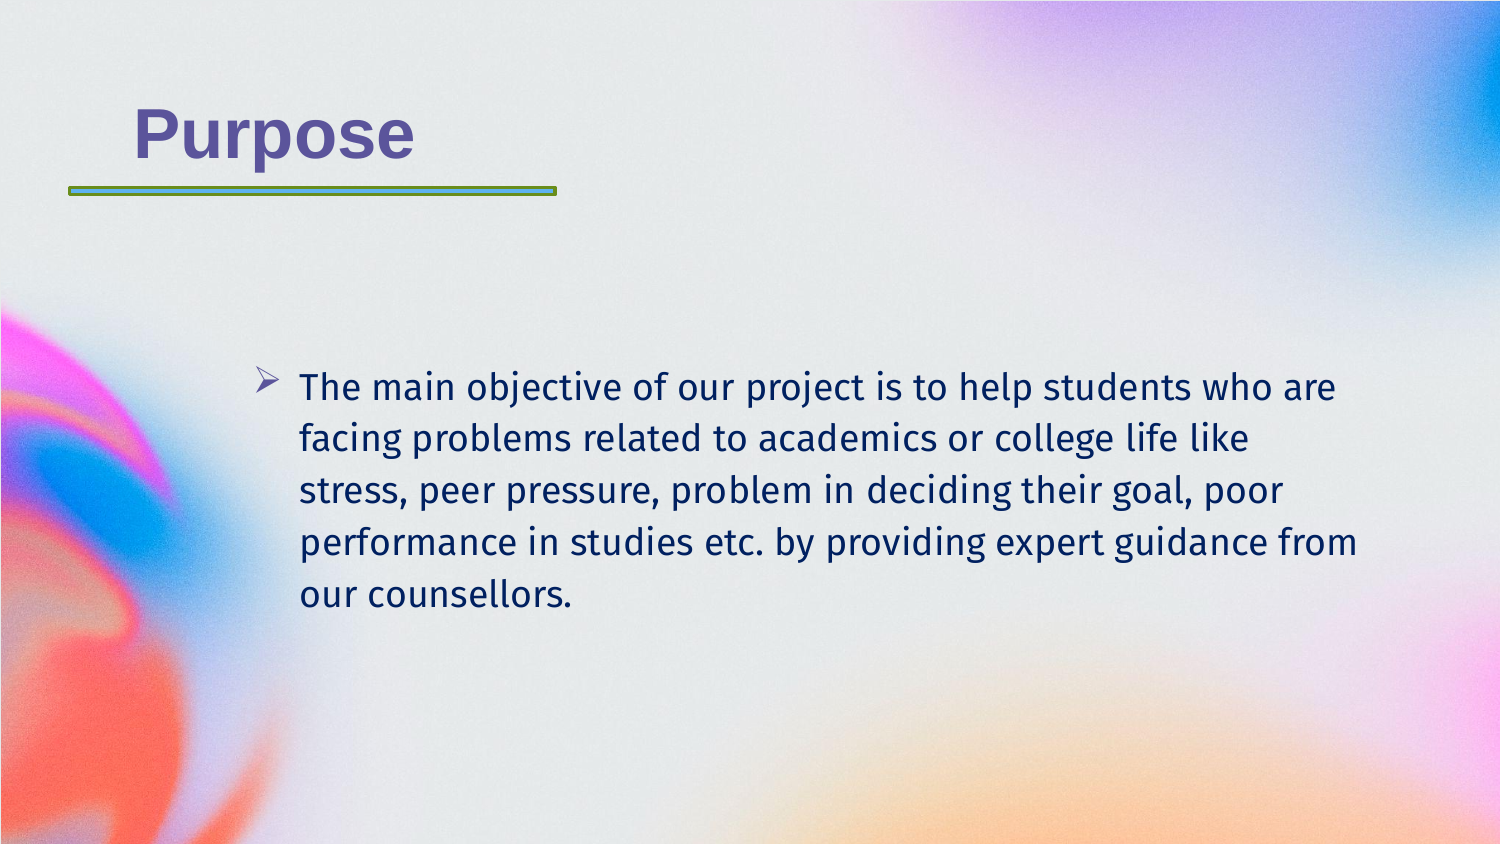

# Purpose

The main objective of our project is to help students who are facing problems related to academics or college life like stress, peer pressure, problem in deciding their goal, poor performance in studies etc. by providing expert guidance from our counsellors.